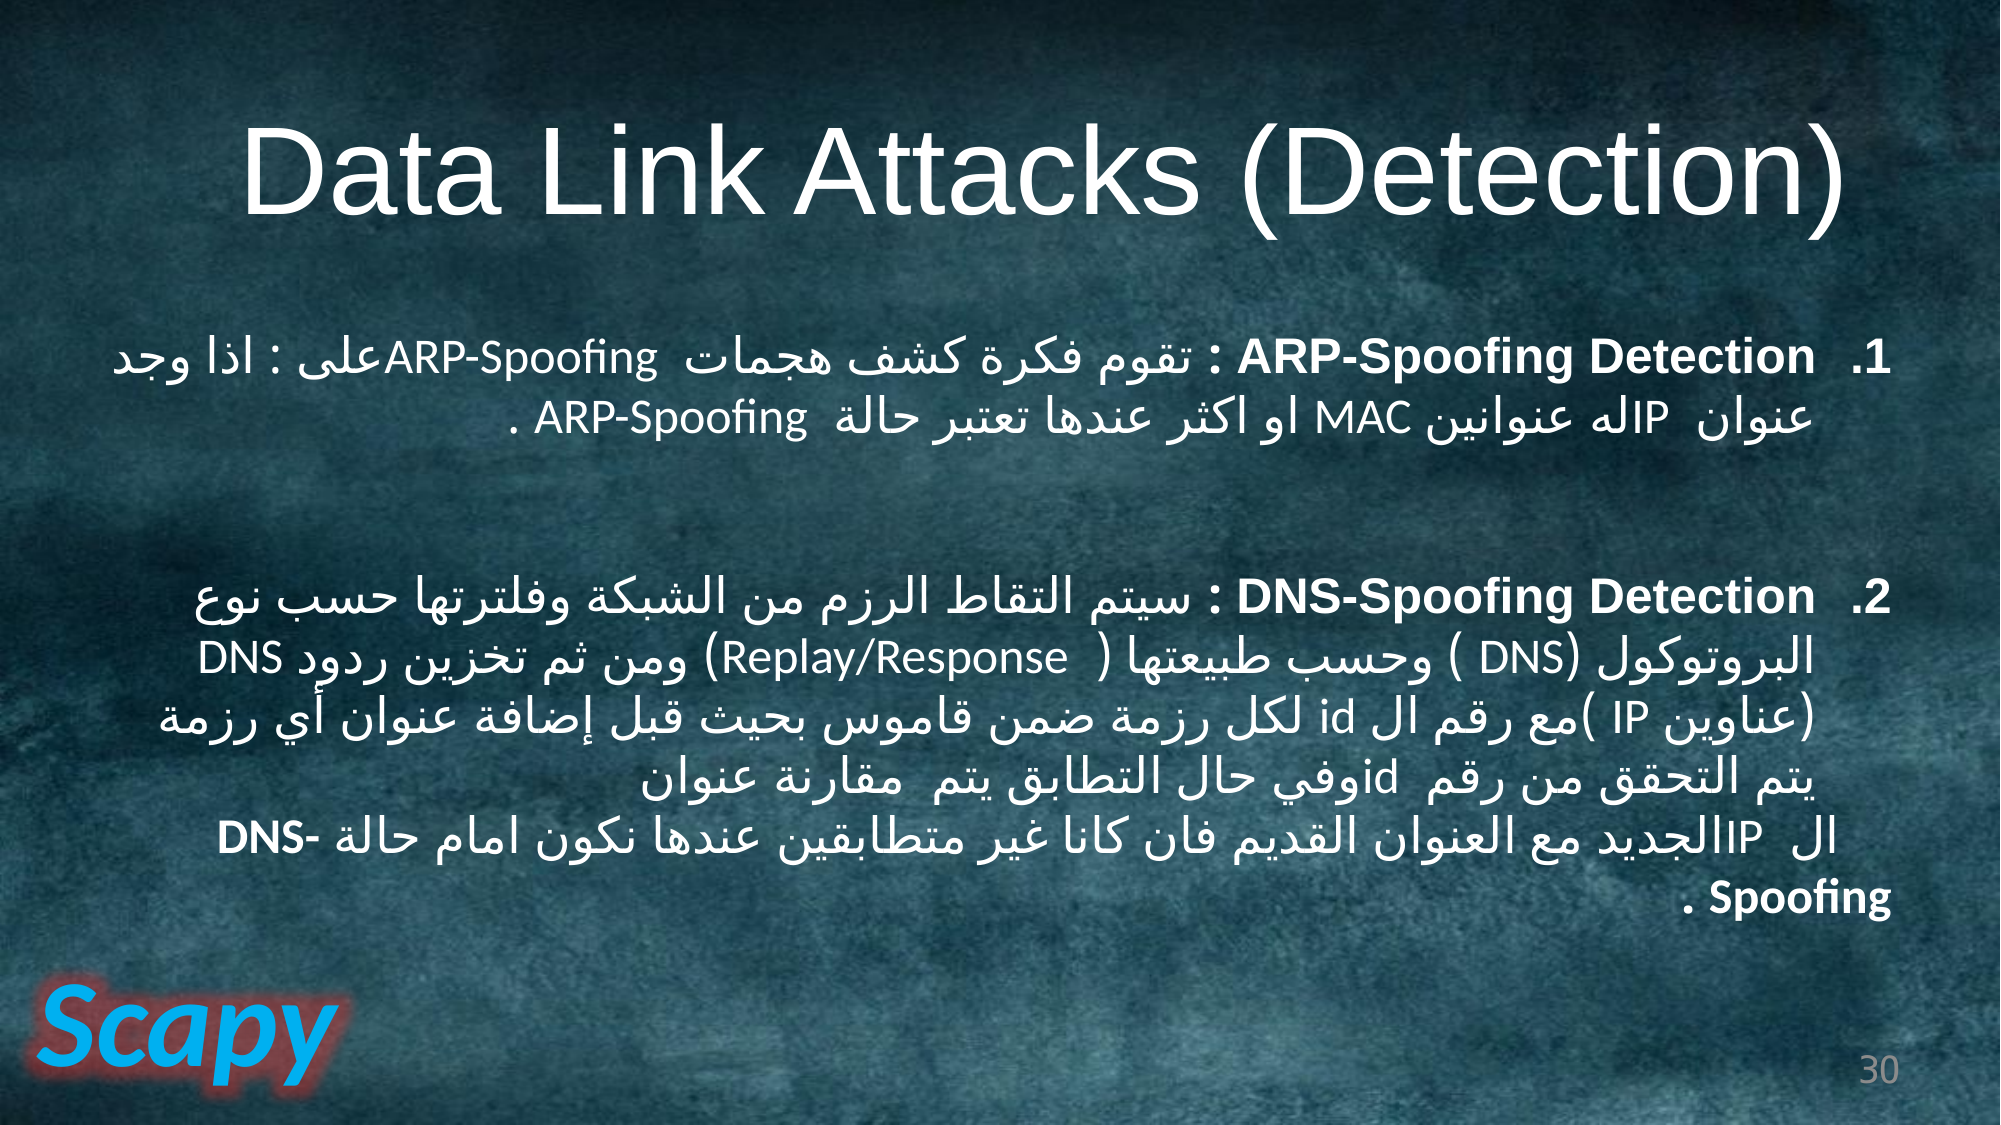

Data Link Attacks (Detection)

ARP-Spoofing Detection : تقوم فكرة كشف هجمات  ARP-Spoofingعلى : اذا وجد عنوان  IPله عنوانين MAC او اكثر عندها تعتبر حالة  ARP-Spoofing .

DNS-Spoofing Detection : سيتم التقاط الرزم من الشبكة وفلترتها حسب نوع البروتوكول (DNS ) وحسب طبيعتها (  Replay/Response) ومن ثم تخزين ردود DNS (عناوين IP )مع رقم ال id لكل رزمة ضمن قاموس بحيث قبل إضافة عنوان أي رزمة يتم التحقق من رقم  idوفي حال التطابق يتم  مقارنة عنوان
    ال  IPالجديد مع العنوان القديم فان كانا غير متطابقين عندها نكون امام حالة DNS-Spoofing .
Scapy
30